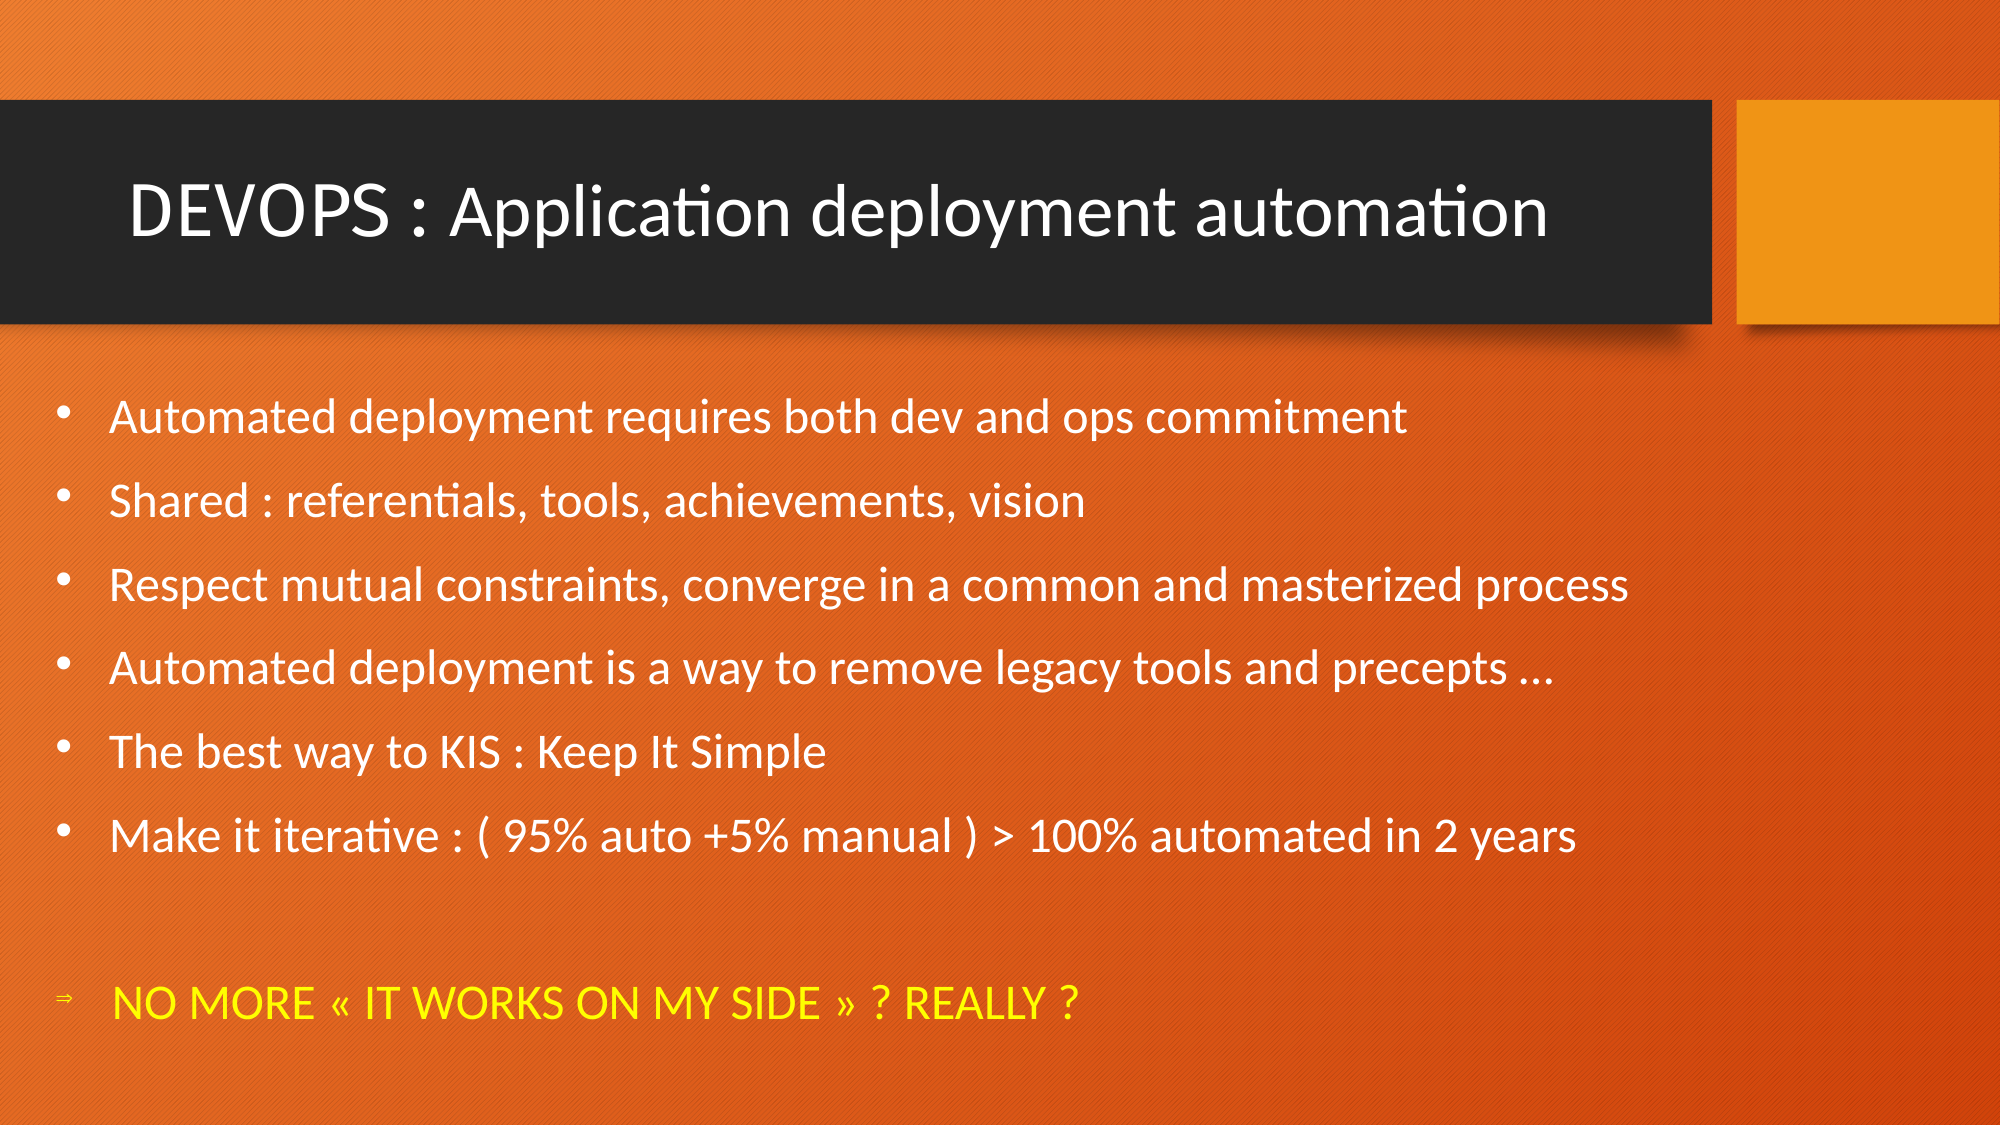

DEVOPS : Application deployment automation
Automated deployment requires both dev and ops commitment
Shared : referentials, tools, achievements, vision
Respect mutual constraints, converge in a common and masterized process
Automated deployment is a way to remove legacy tools and precepts …
The best way to KIS : Keep It Simple
Make it iterative : ( 95% auto +5% manual ) > 100% automated in 2 years

NO MORE « IT WORKS ON MY SIDE » ? REALLY ?